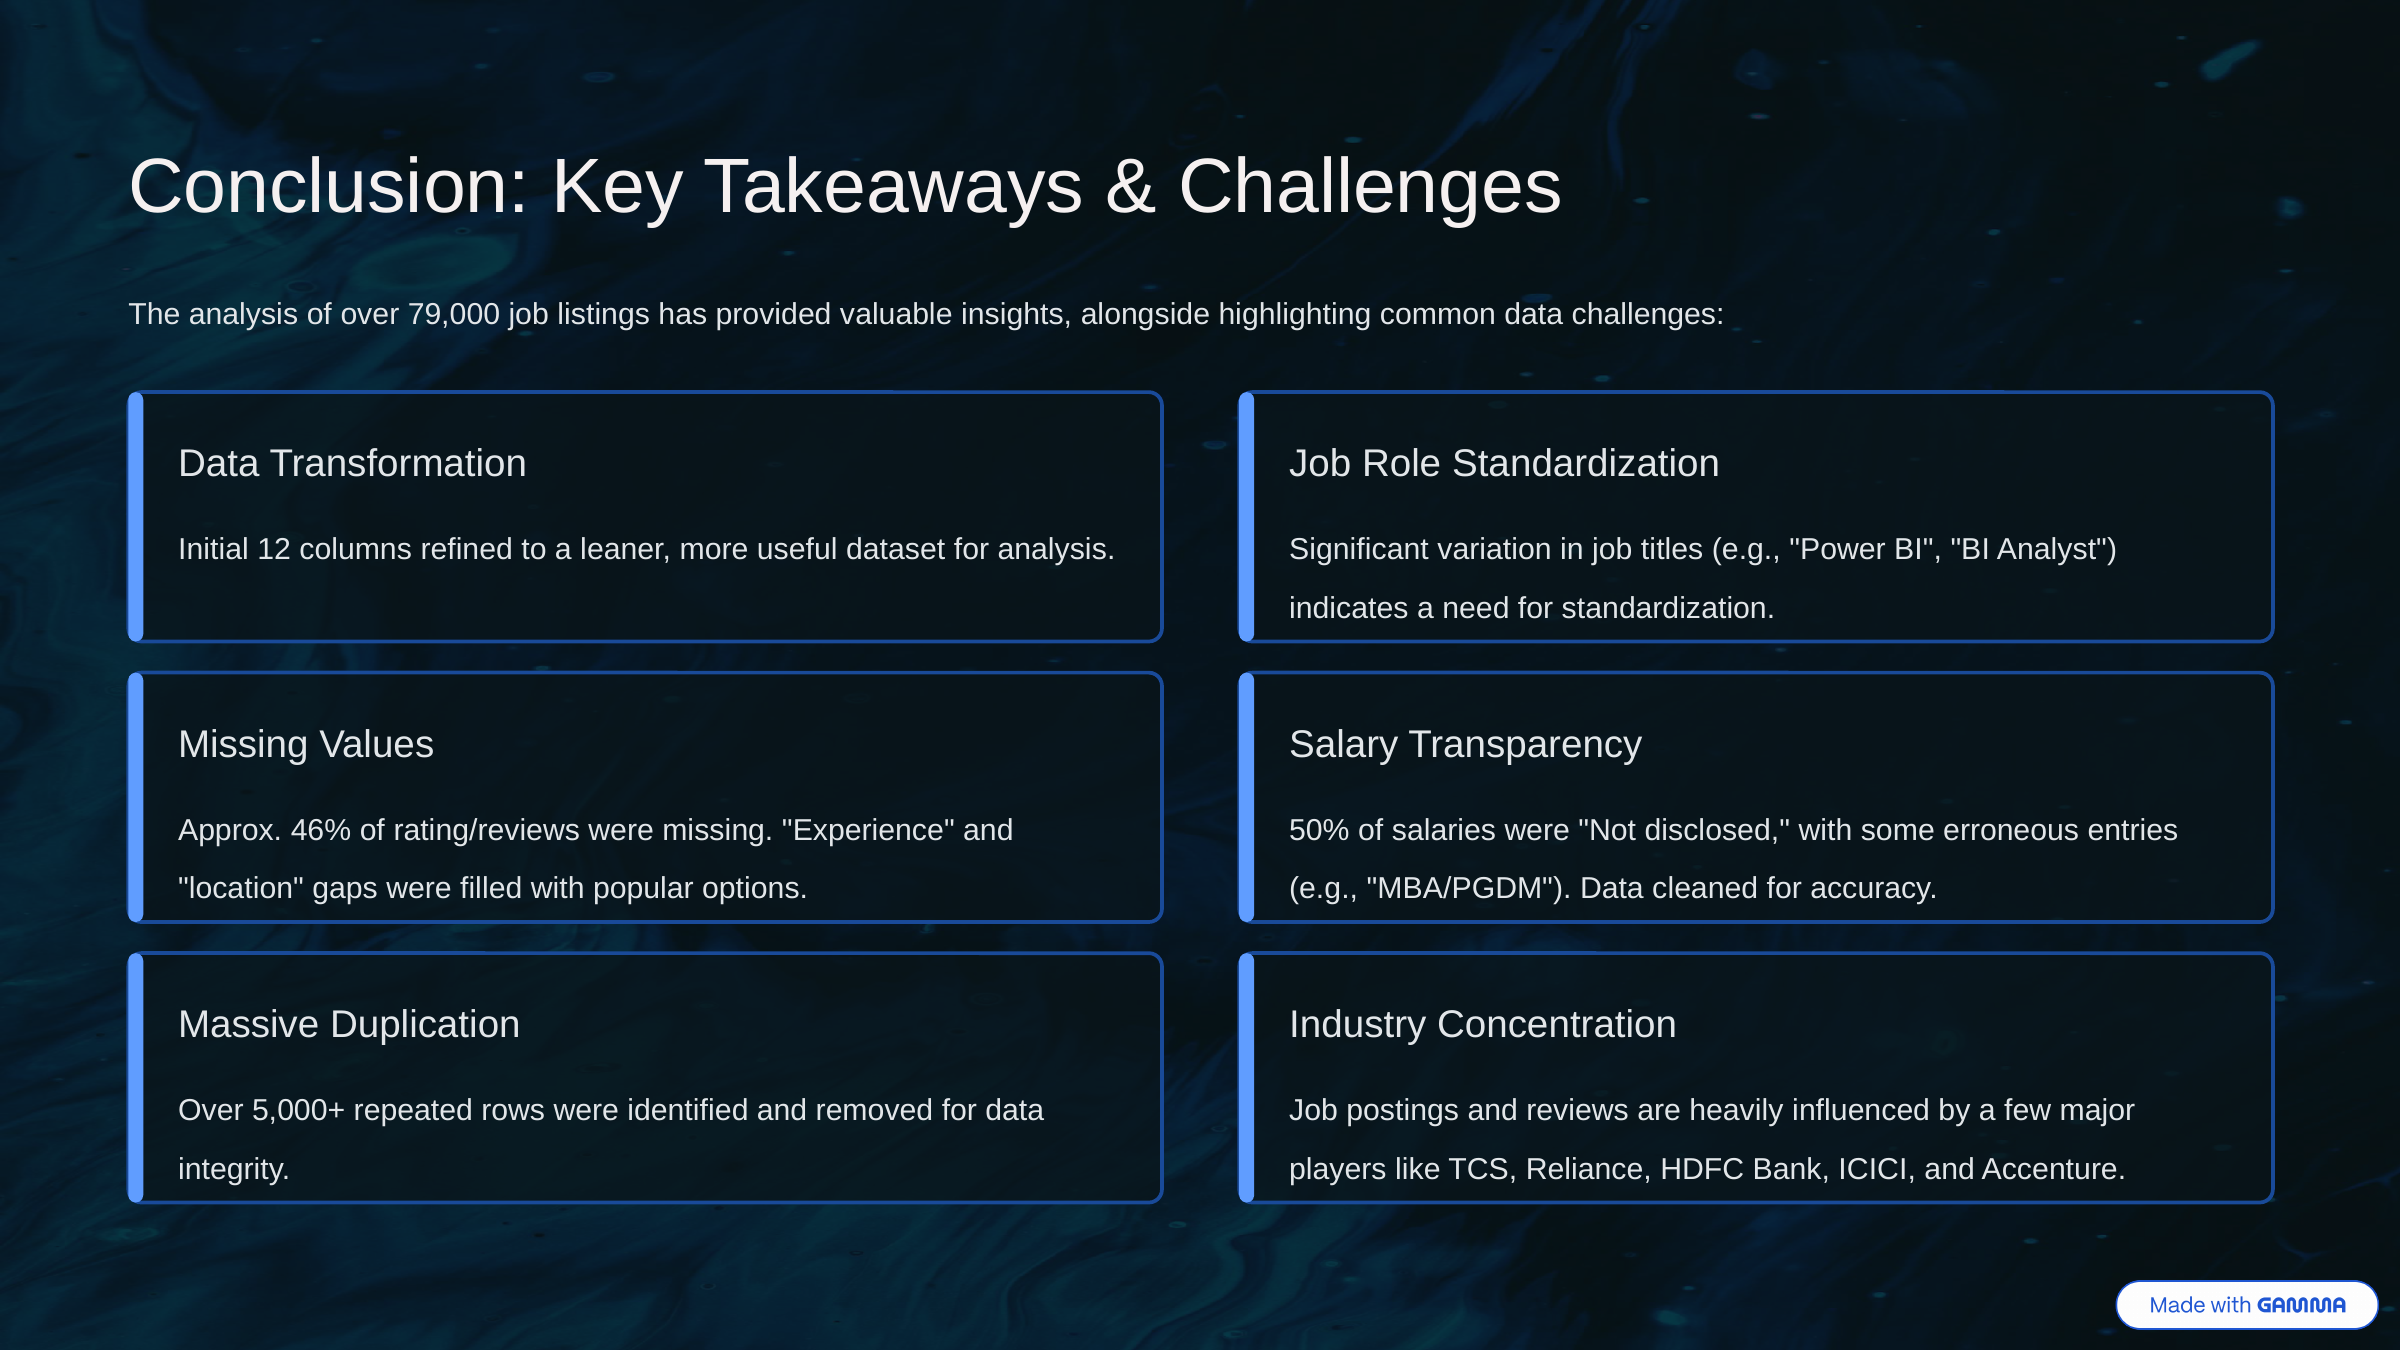

Conclusion: Key Takeaways & Challenges
The analysis of over 79,000 job listings has provided valuable insights, alongside highlighting common data challenges:

Data Transformation
Job Role Standardization
Initial 12 columns refined to a leaner, more useful dataset for analysis.
Significant variation in job titles (e.g., "Power BI", "BI Analyst") indicates a need for standardization.

Missing Values
Salary Transparency
Approx. 46% of rating/reviews were missing. "Experience" and "location" gaps were filled with popular options.
50% of salaries were "Not disclosed," with some erroneous entries (e.g., "MBA/PGDM"). Data cleaned for accuracy.

Massive Duplication
Industry Concentration
Over 5,000+ repeated rows were identified and removed for data integrity.
Job postings and reviews are heavily influenced by a few major players like TCS, Reliance, HDFC Bank, ICICI, and Accenture.